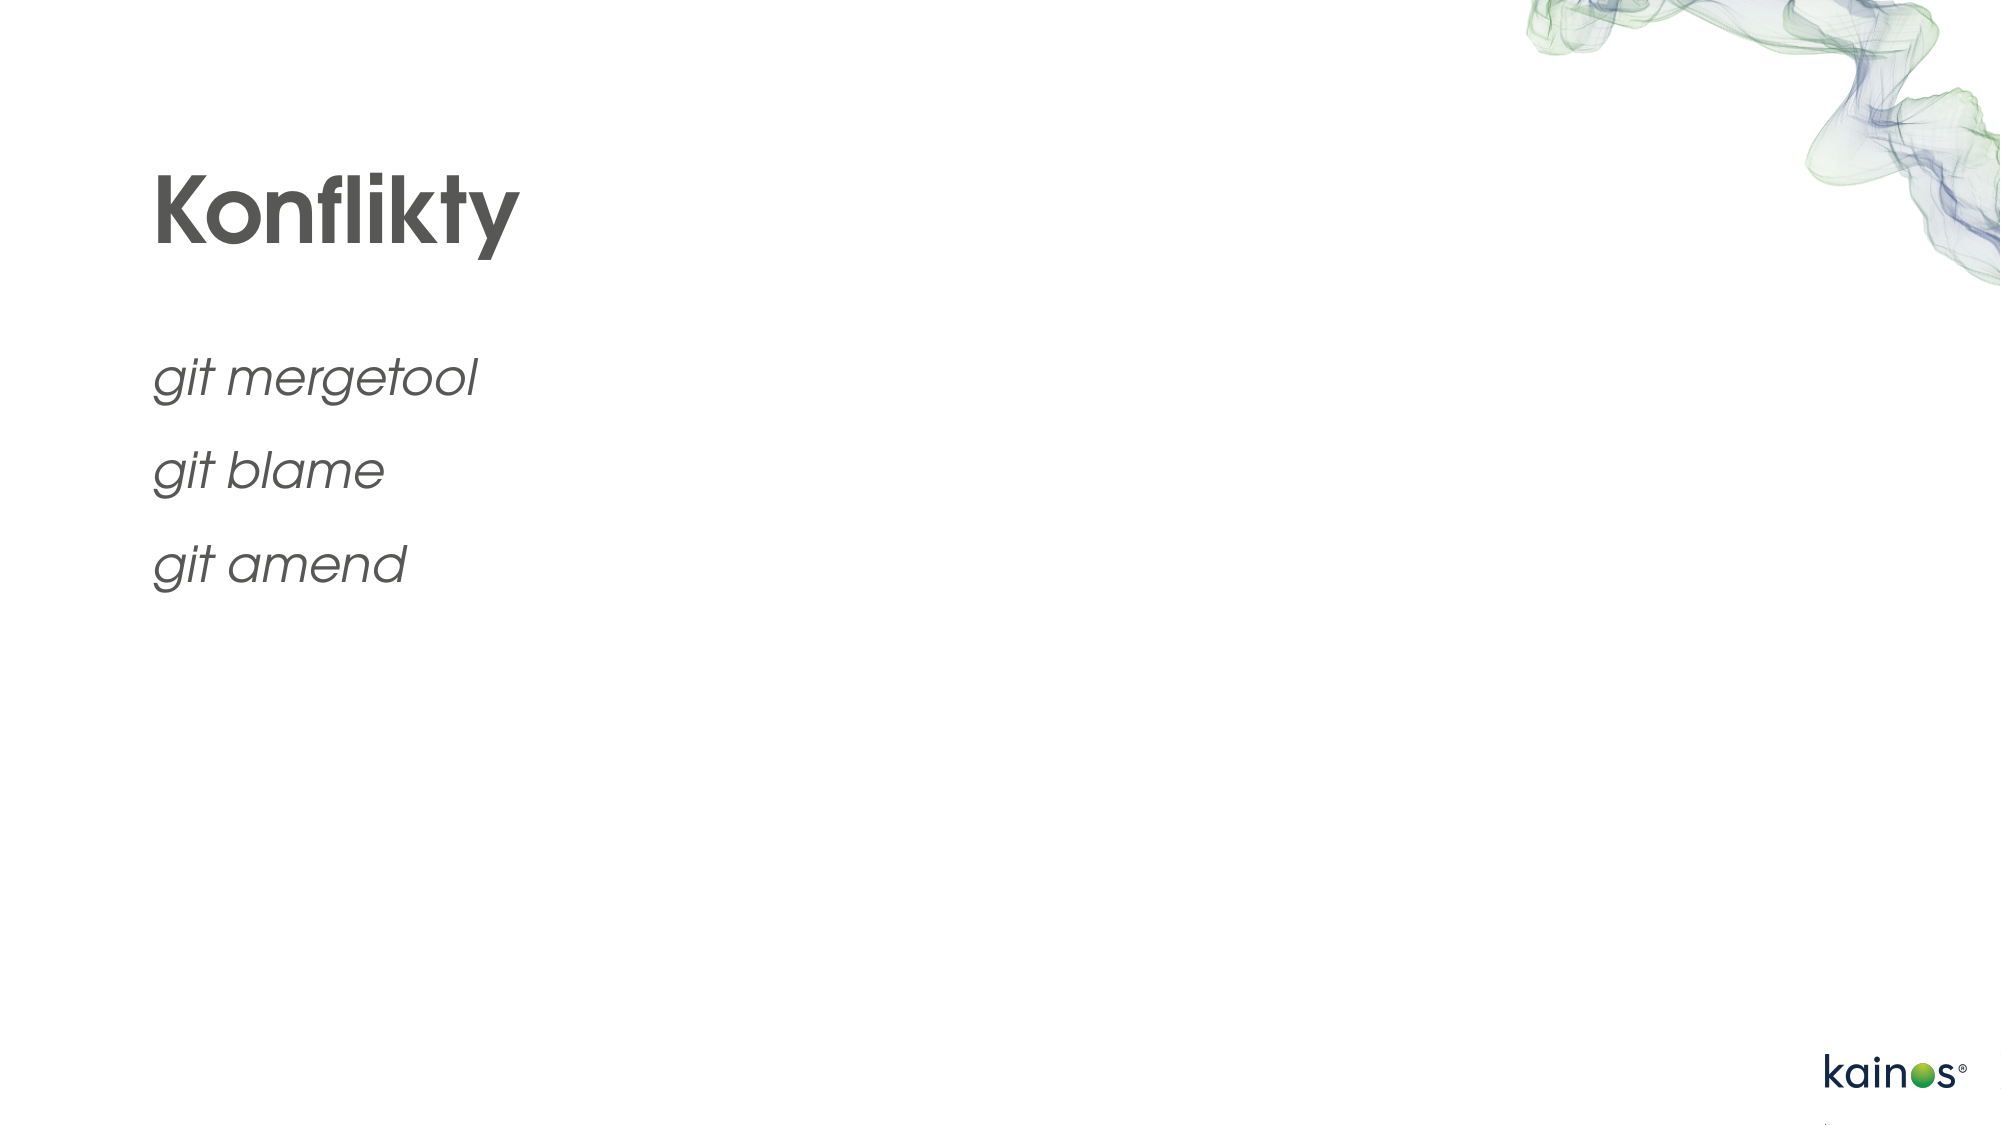

# Konflikty
git mergetool
git blame
git amend